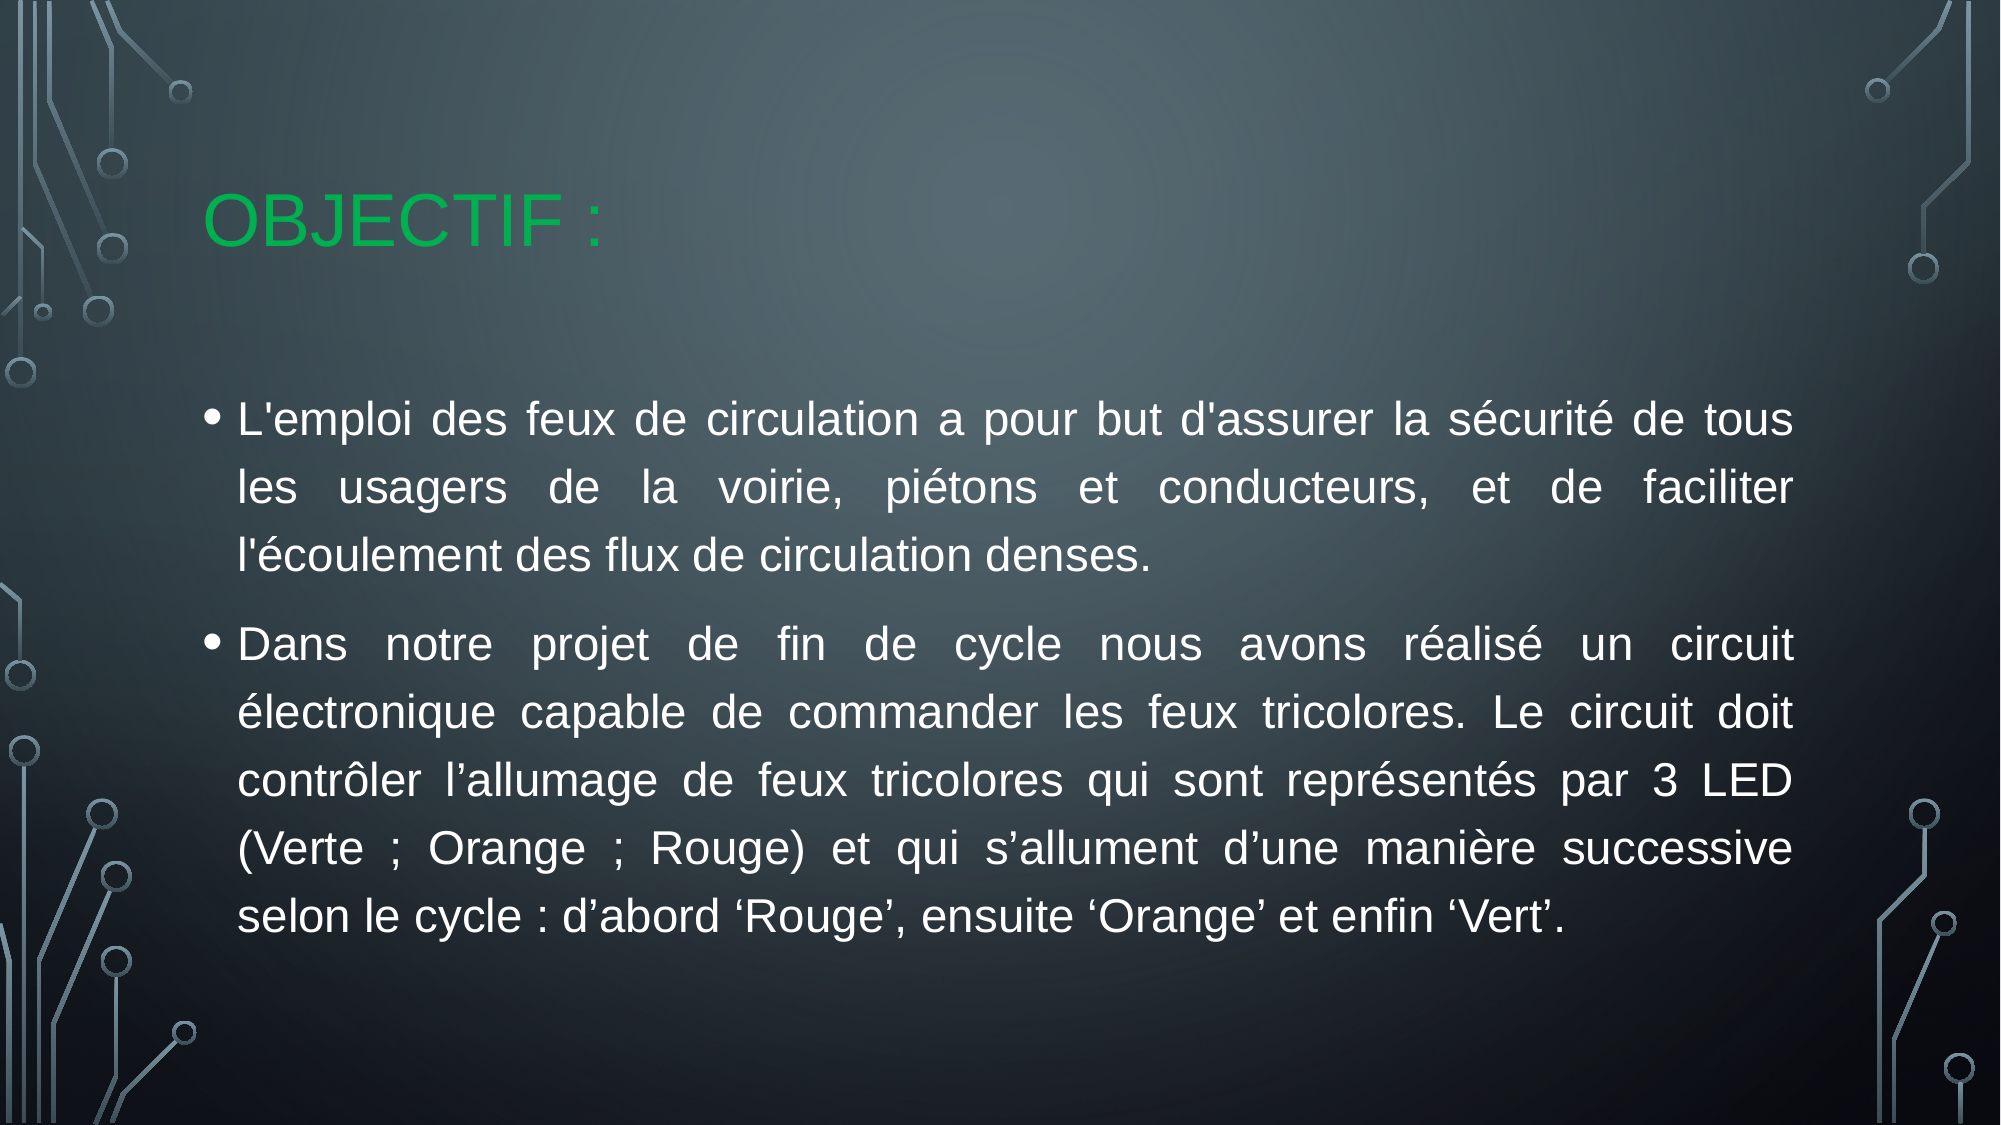

# OBJECTIF :
L'emploi des feux de circulation a pour but d'assurer la sécurité de tous les usagers de la voirie, piétons et conducteurs, et de faciliter l'écoulement des flux de circulation denses.
Dans notre projet de fin de cycle nous avons réalisé un circuit électronique capable de commander les feux tricolores. Le circuit doit contrôler l’allumage de feux tricolores qui sont représentés par 3 LED (Verte ; Orange ; Rouge) et qui s’allument d’une manière successive selon le cycle : d’abord ‘Rouge’, ensuite ‘Orange’ et enfin ‘Vert’.